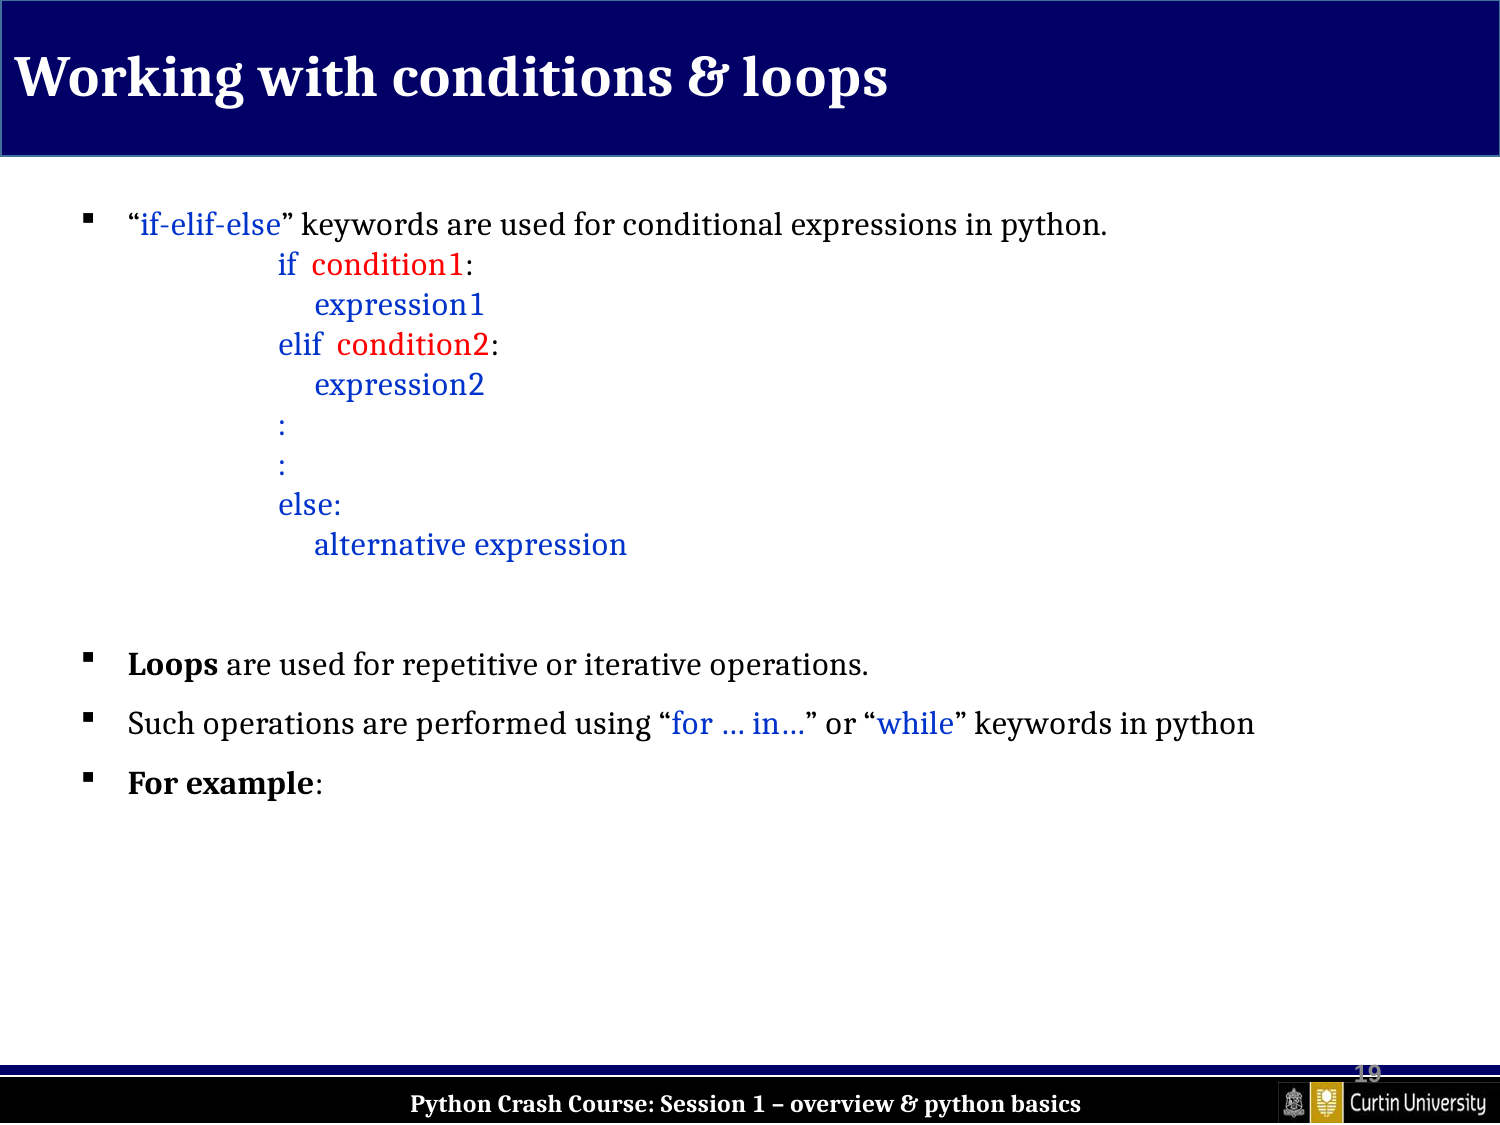

Working with conditions & loops
“if-elif-else” keywords are used for conditional expressions in python.
if  condition1:
     expression1
elif  condition2:
     expression2
:
:
else:
     alternative expression

Loops are used for repetitive or iterative operations.
Such operations are performed using “for … in…” or “while” keywords in python
For example:

19
Python Crash Course: Session 1 – overview & python basics